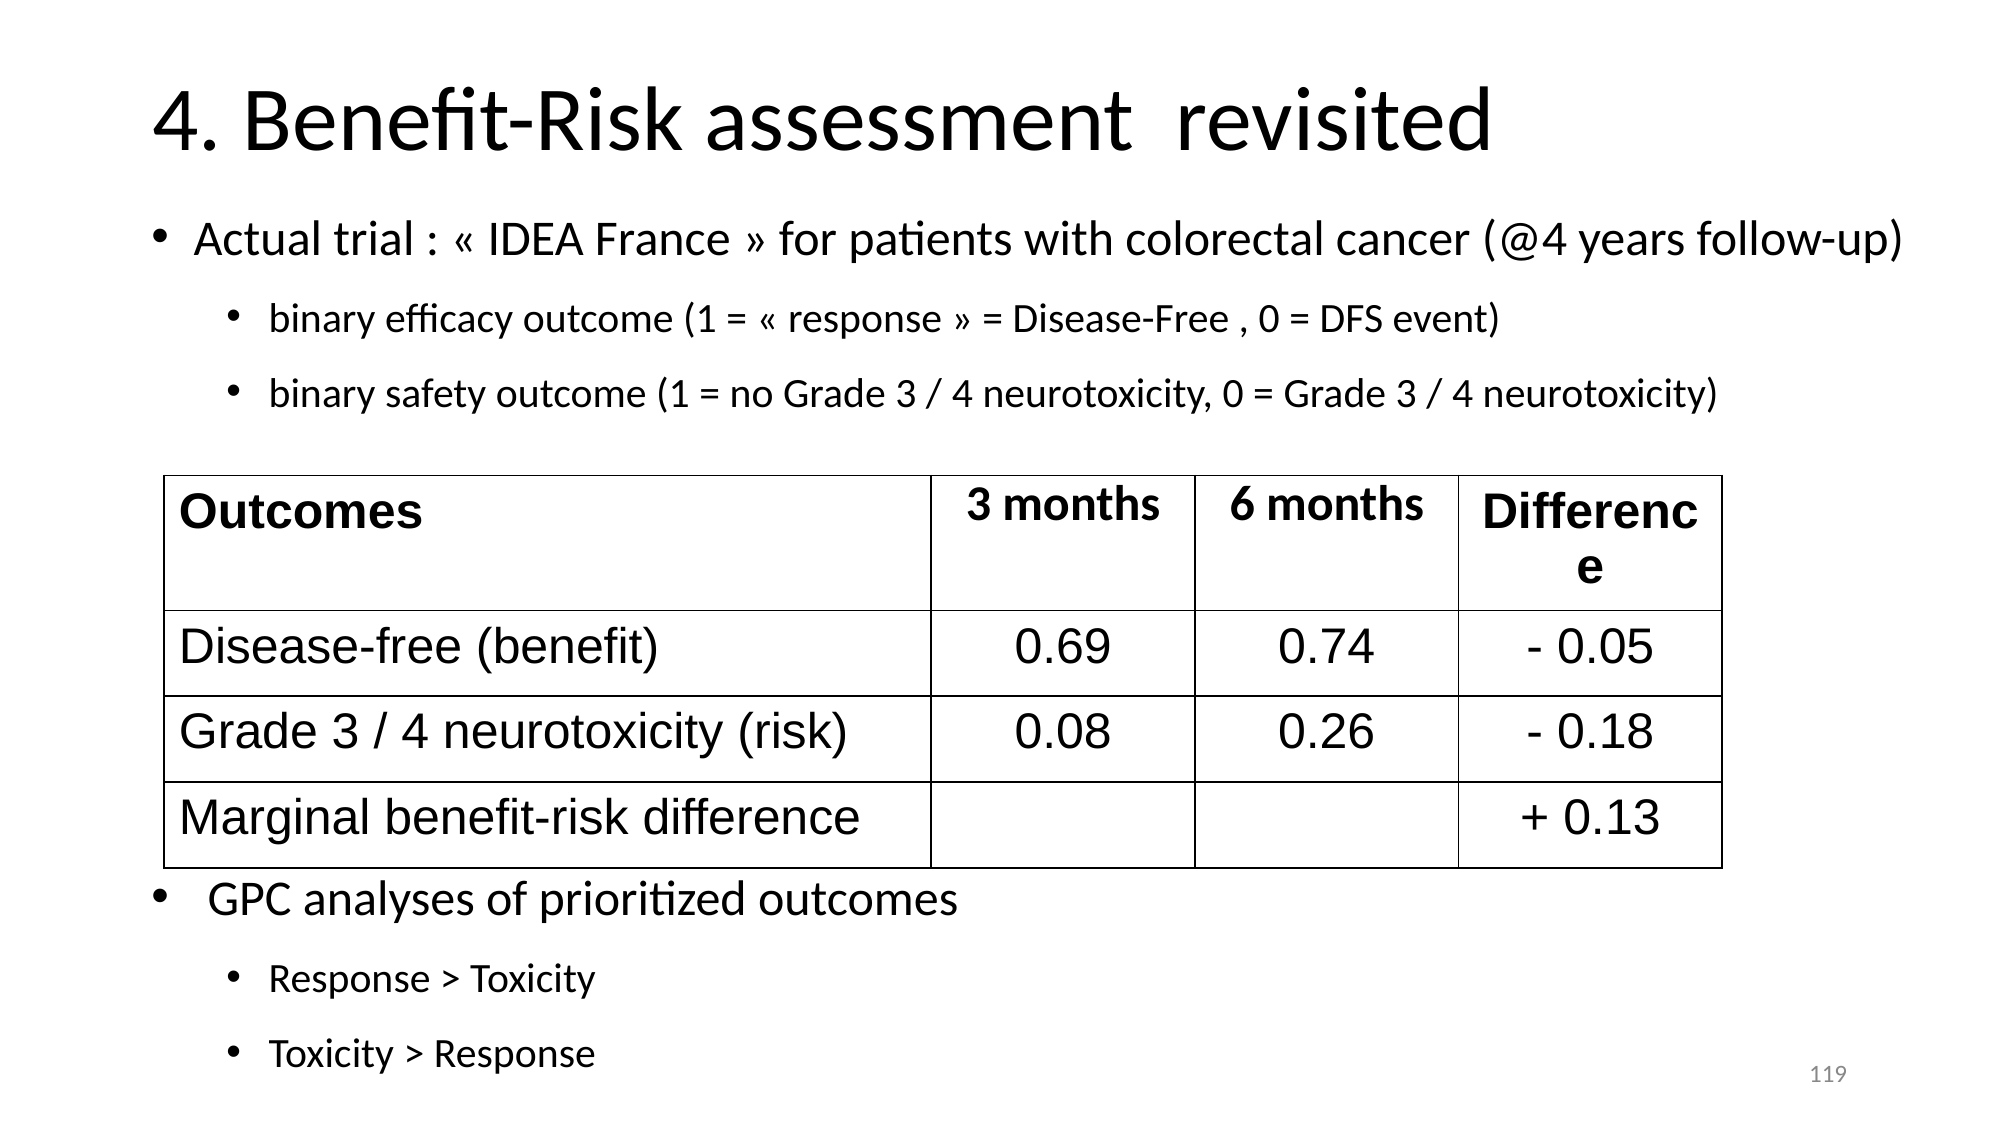

# 4. Benefit-Risk assessment  revisited
Actual trial : « IDEA France » for patients with colorectal cancer (@4 years follow-up)
binary efficacy outcome (1 = « response » = Disease-Free , 0 = DFS event)
binary safety outcome (1 = no Grade 3 / 4 neurotoxicity, 0 = Grade 3 / 4 neurotoxicity)

GPC analyses of prioritized outcomes
Response > Toxicity
Toxicity > Response
| Outcomes | 3 months | 6 months | Difference |
| --- | --- | --- | --- |
| Disease-free (benefit) | 0.69 | 0.74 | - 0.05 |
| Grade 3 / 4 neurotoxicity (risk) | 0.08 | 0.26 | - 0.18 |
| Marginal benefit-risk difference |  |  | + 0.13 |
119